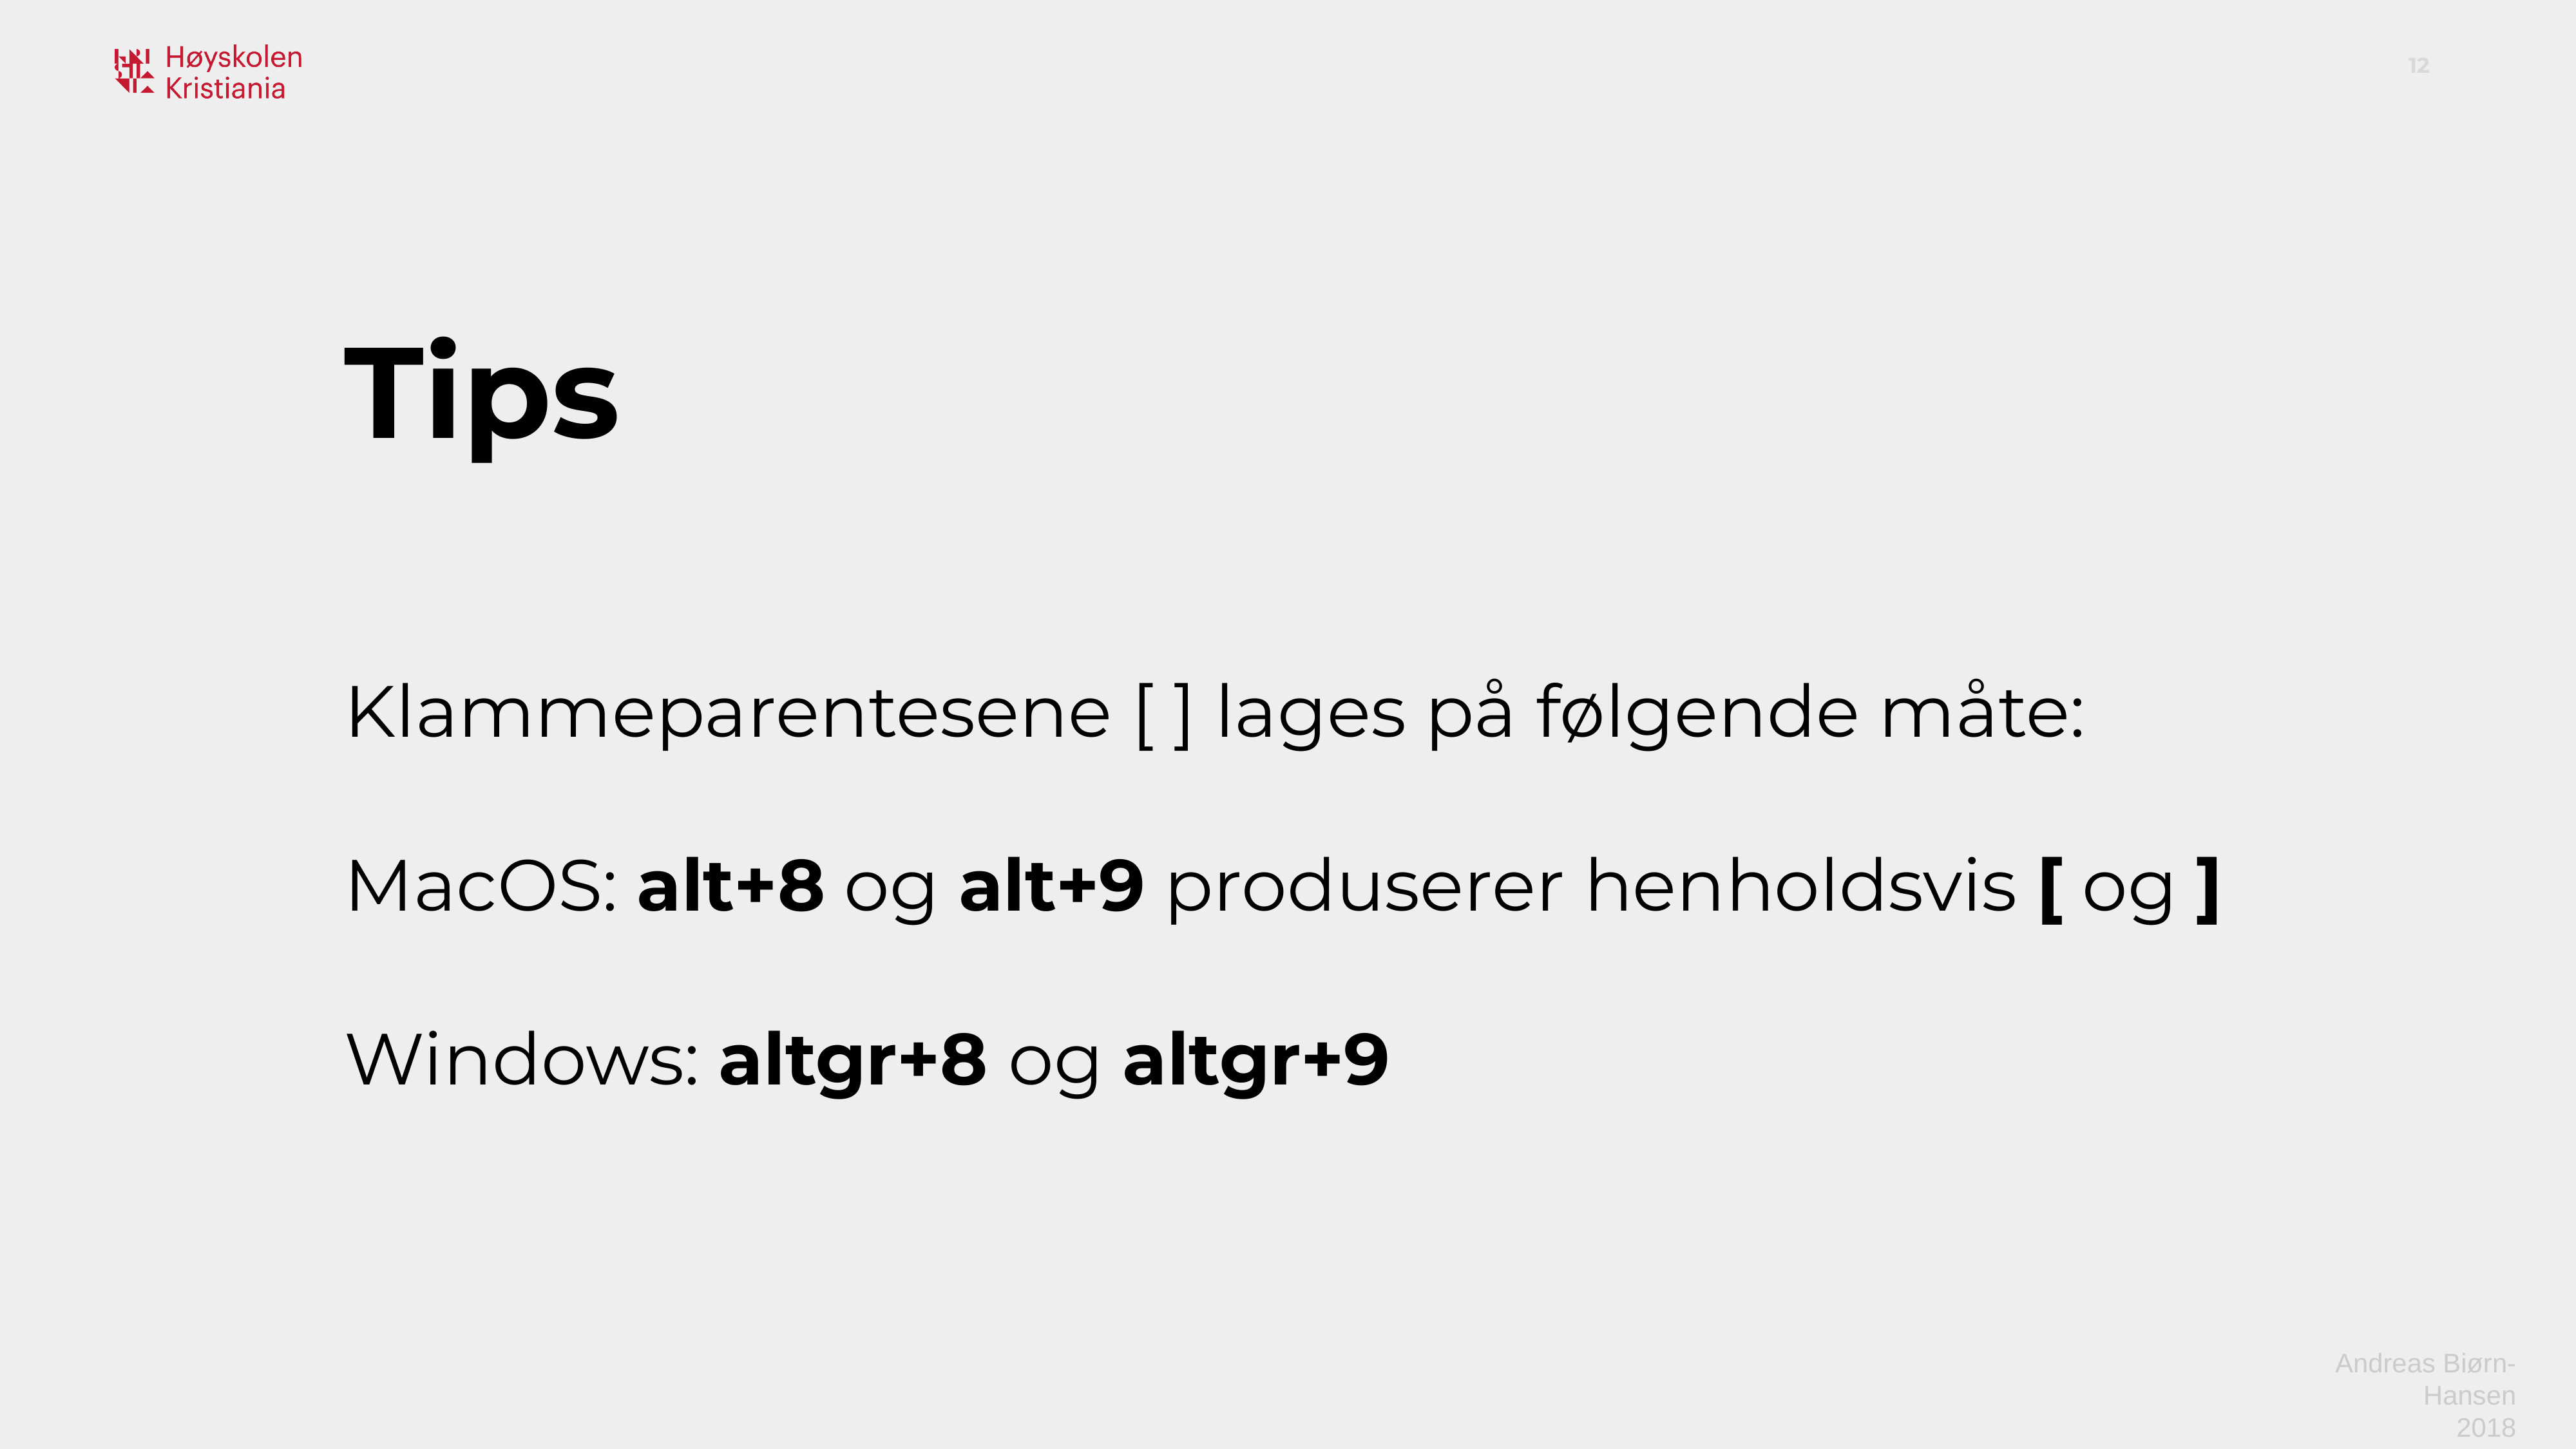

Tips
Klammeparentesene [ ] lages på følgende måte:

MacOS: alt+8 og alt+9 produserer henholdsvis [ og ]

Windows: altgr+8 og altgr+9